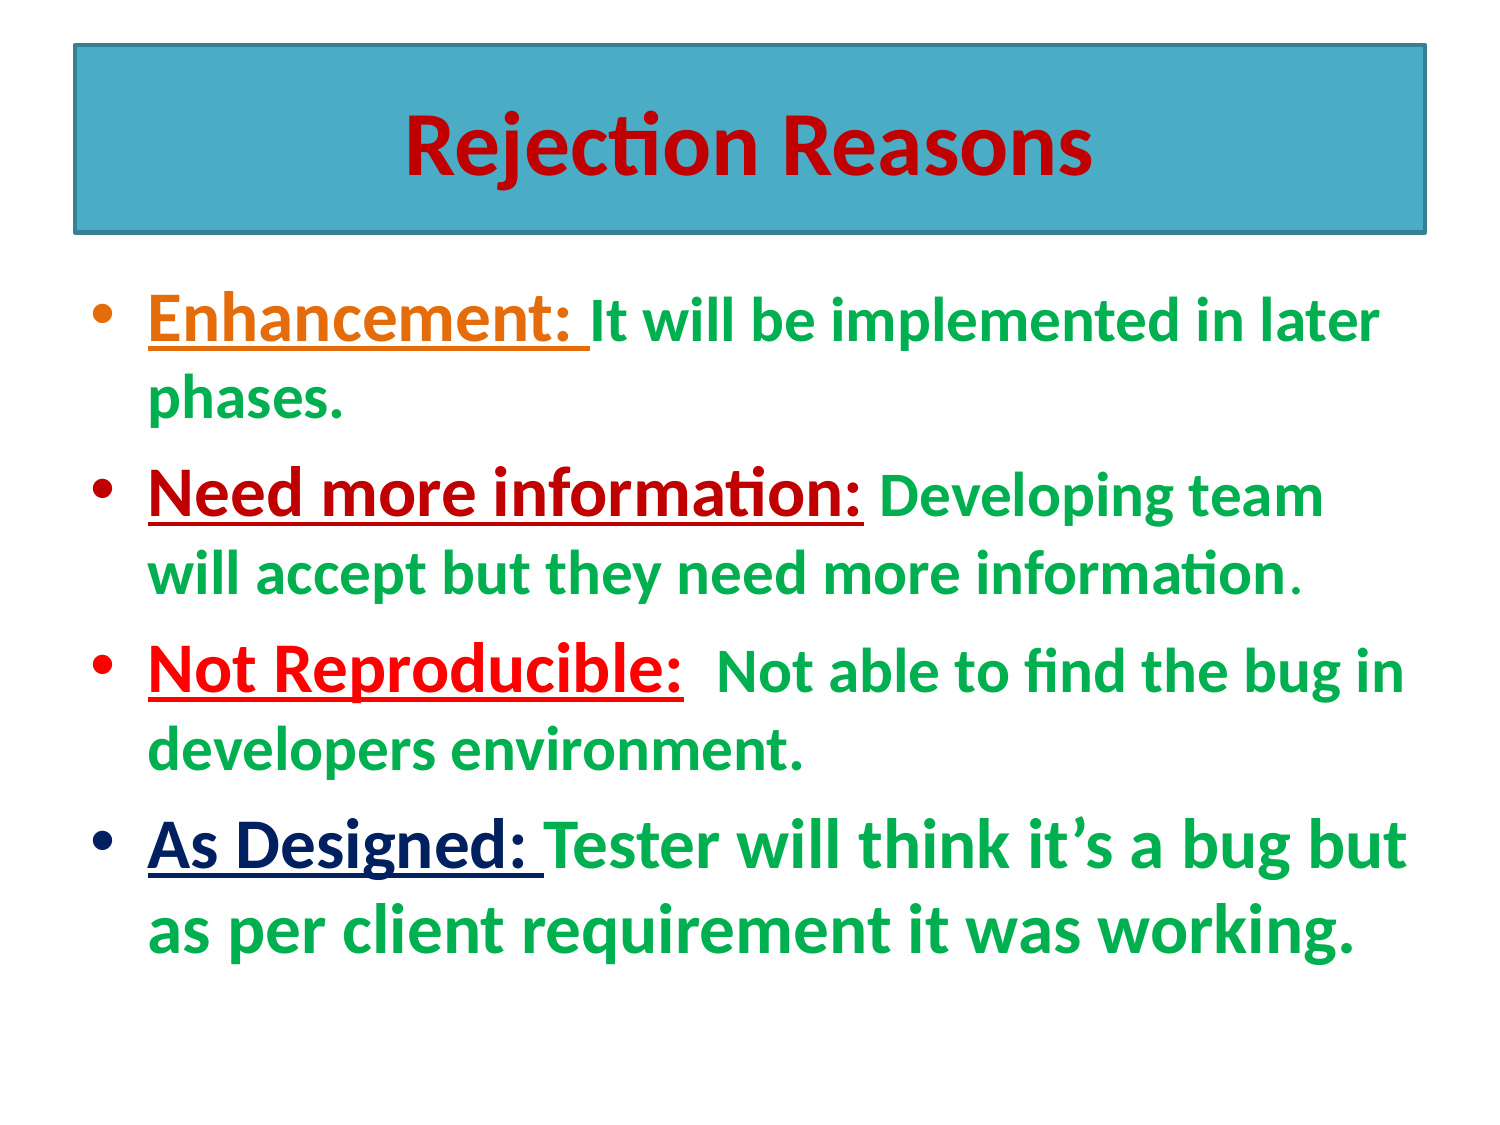

# Rejection Reasons
Enhancement: It will be implemented in later phases.
Need more information: Developing team will accept but they need more information.
Not Reproducible:  Not able to find the bug in developers environment.
As Designed: Tester will think it’s a bug but as per client requirement it was working.